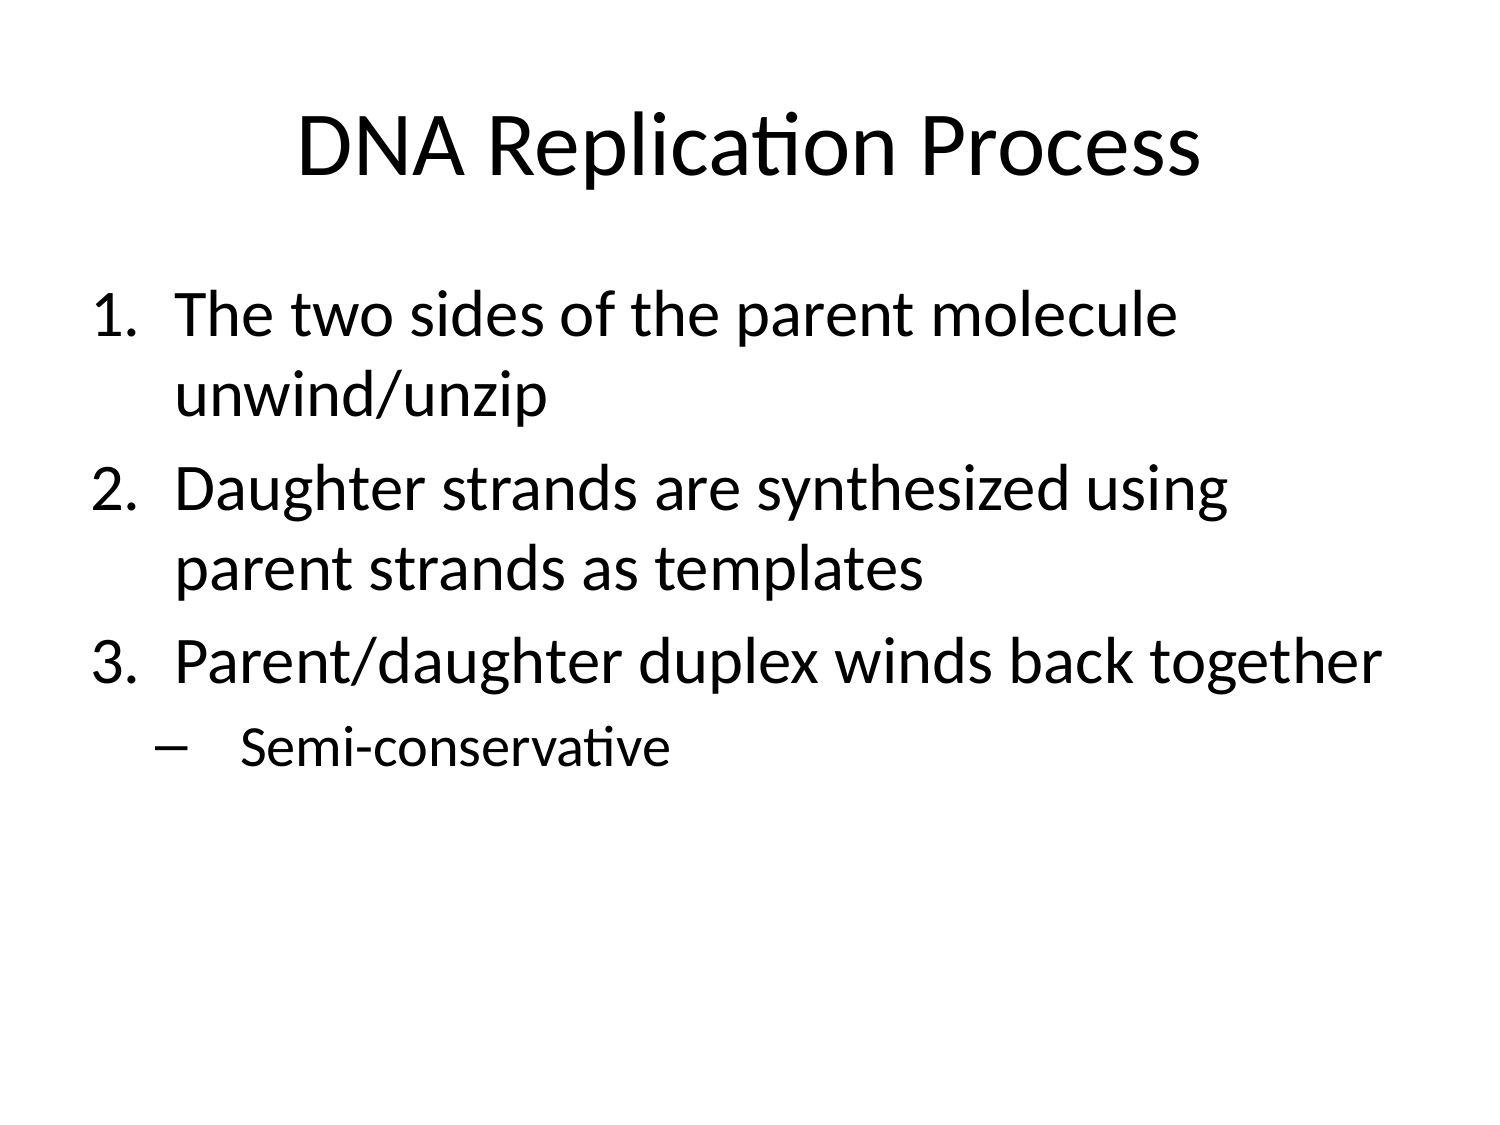

# DNA Replication Process
The two sides of the parent molecule unwind/unzip
Daughter strands are synthesized using parent strands as templates
Parent/daughter duplex winds back together
Semi-conservative